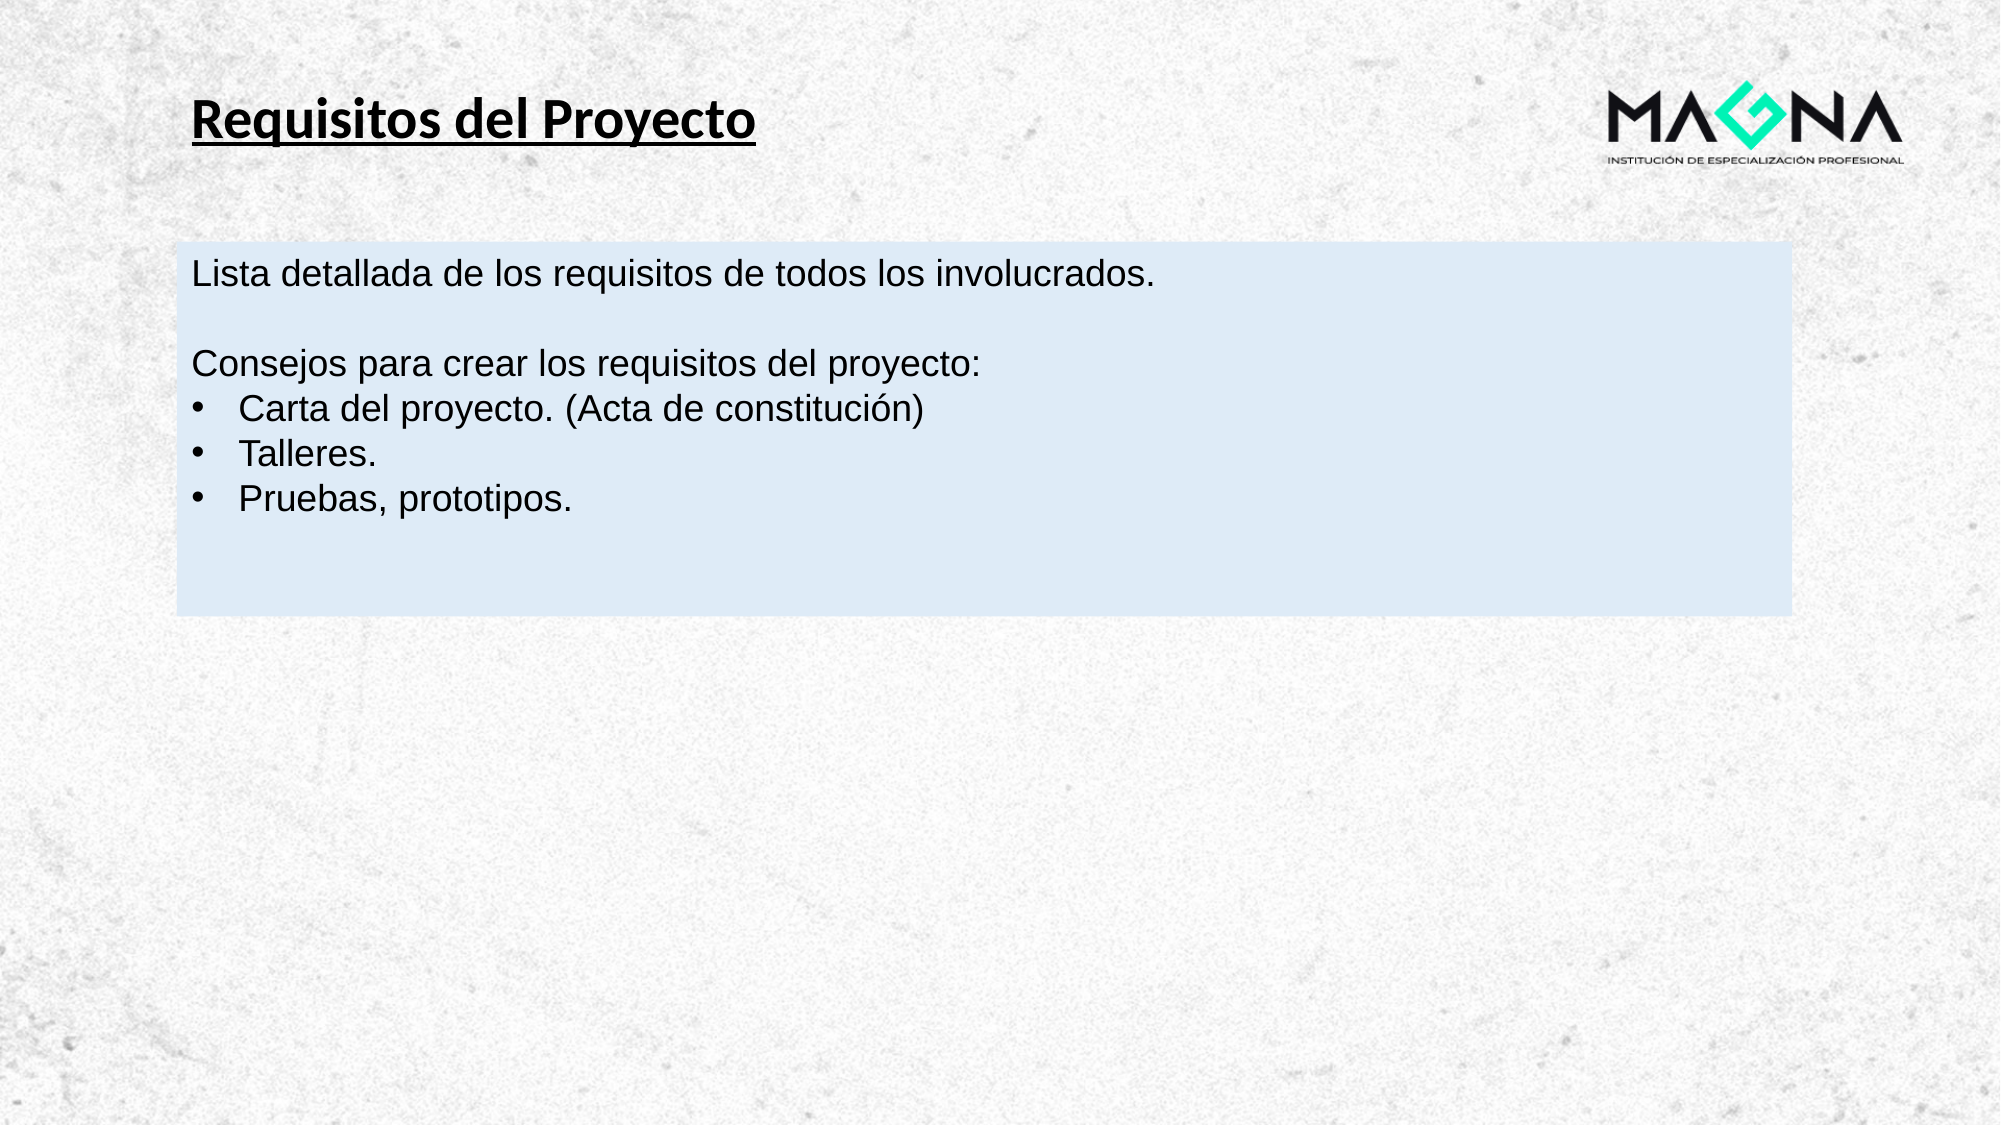

Requisitos del Proyecto
Lista detallada de los requisitos de todos los involucrados.

Consejos para crear los requisitos del proyecto:
Carta del proyecto. (Acta de constitución)
Talleres.
Pruebas, prototipos.